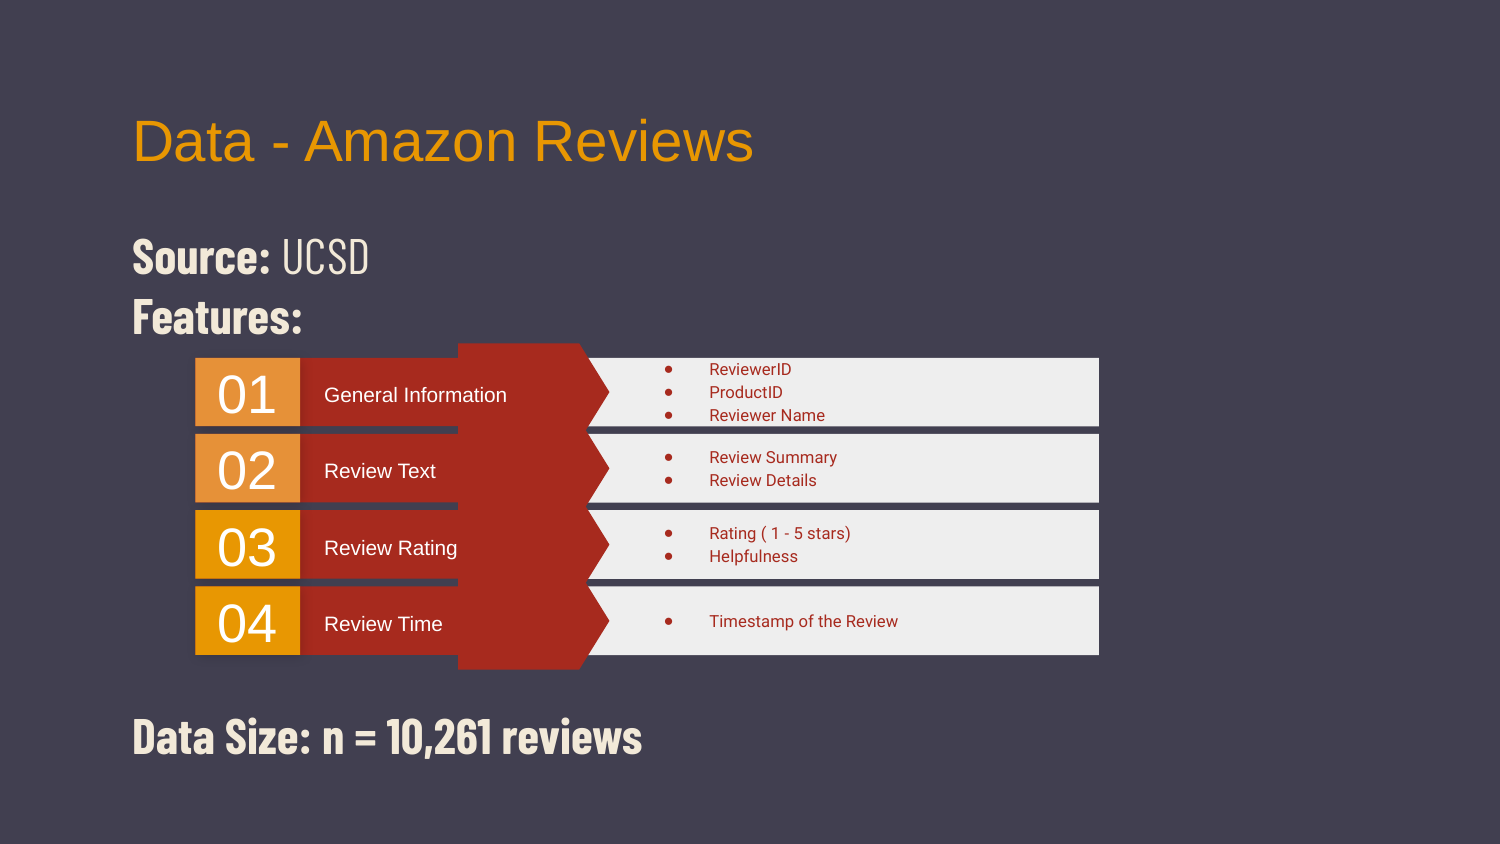

# Data - Amazon Reviews
Source: UCSD
Features:

Data Size: n = 10,261 reviews

01

ReviewerID
ProductID
Reviewer Name

General Information

02

Review Summary
Review Details

Review Text

03

Rating ( 1 - 5 stars)
Helpfulness

Review Rating

04

Timestamp of the Review

Review Time